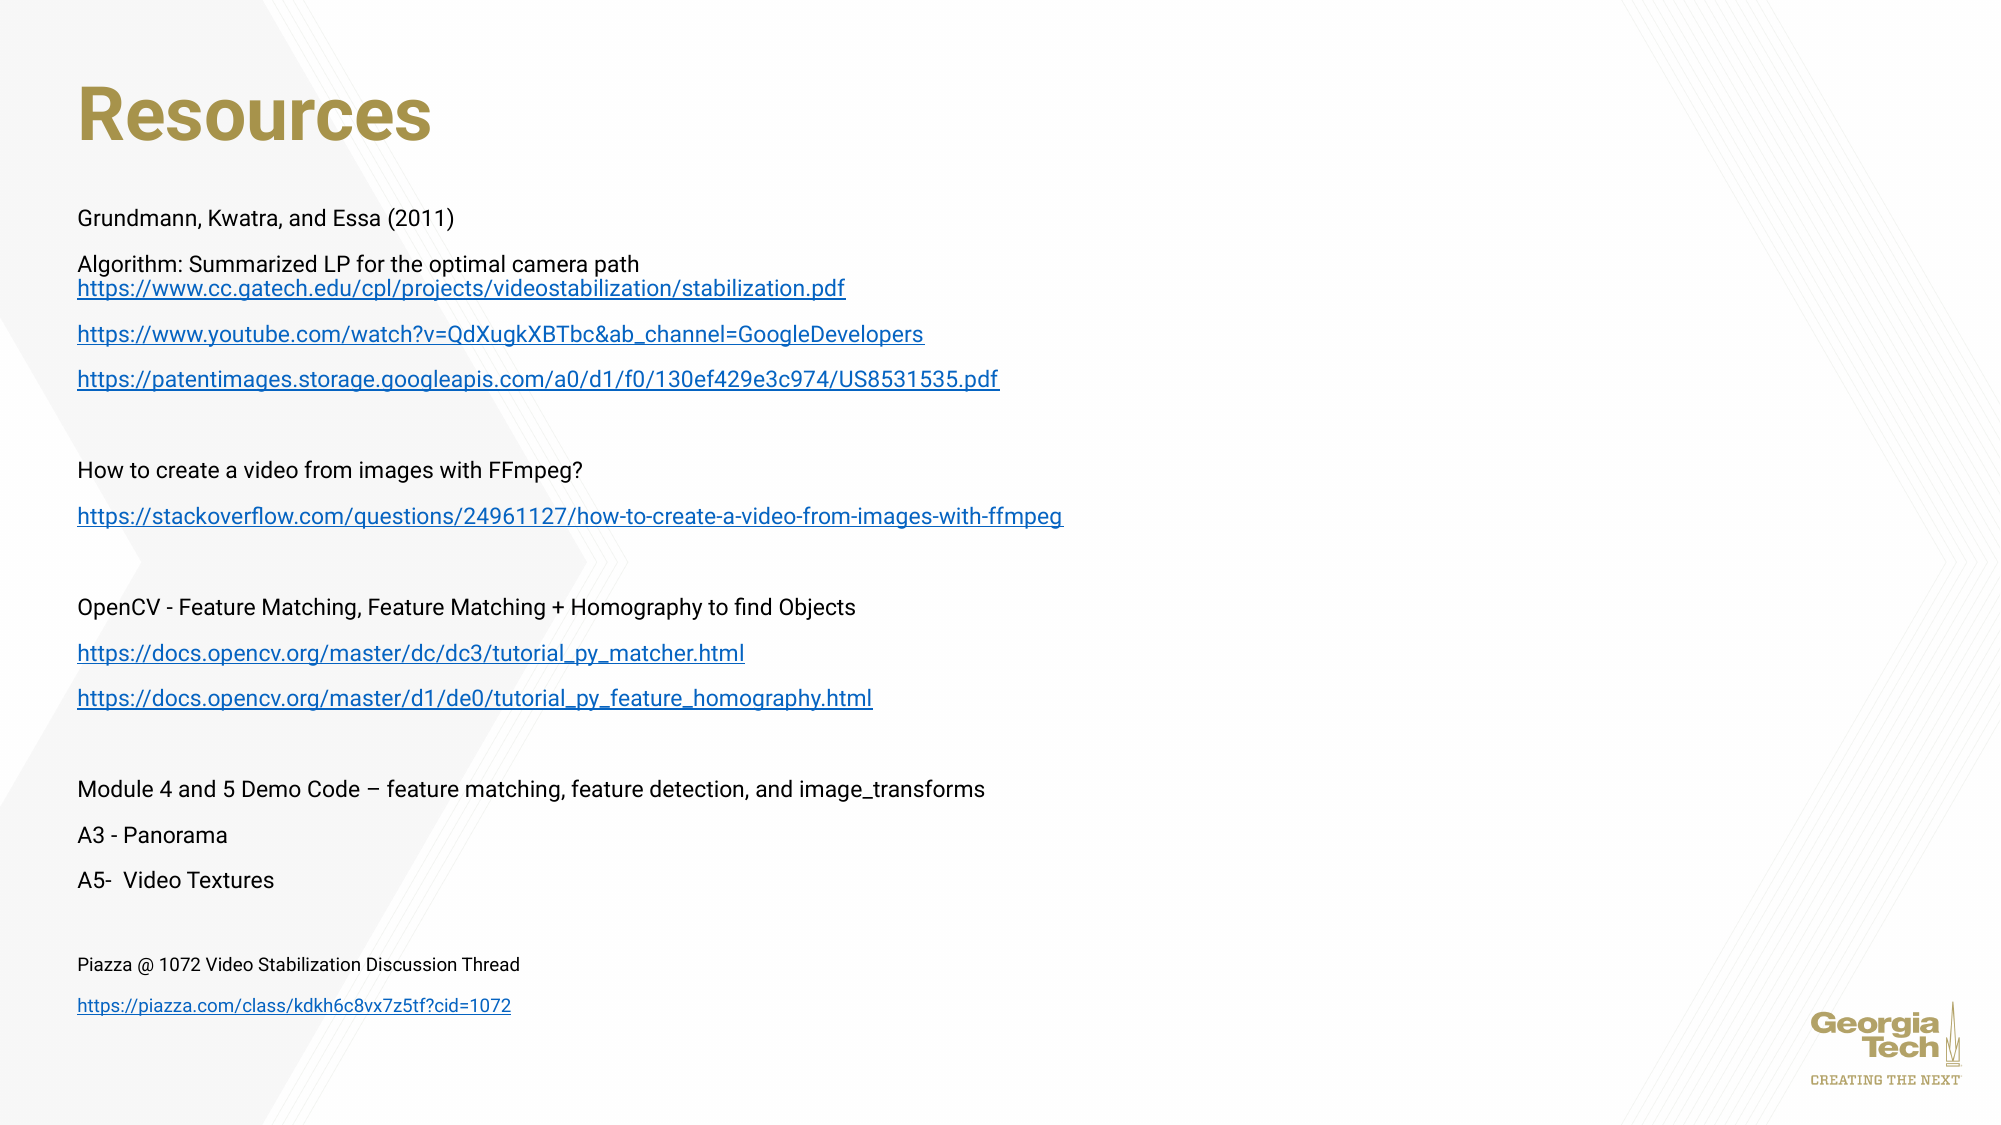

# Resources
Grundmann, Kwatra, and Essa (2011)
Algorithm: Summarized LP for the optimal camera path
https://www.cc.gatech.edu/cpl/projects/videostabilization/stabilization.pdf
https://www.youtube.com/watch?v=QdXugkXBTbc&ab_channel=GoogleDevelopers
https://patentimages.storage.googleapis.com/a0/d1/f0/130ef429e3c974/US8531535.pdf

How to create a video from images with FFmpeg?
https://stackoverflow.com/questions/24961127/how-to-create-a-video-from-images-with-ffmpeg

OpenCV - Feature Matching, Feature Matching + Homography to find Objects
https://docs.opencv.org/master/dc/dc3/tutorial_py_matcher.html
https://docs.opencv.org/master/d1/de0/tutorial_py_feature_homography.html

Module 4 and 5 Demo Code – feature matching, feature detection, and image_transforms
A3 - Panorama
A5-  Video Textures

Piazza @ 1072 Video Stabilization Discussion Thread
https://piazza.com/class/kdkh6c8vx7z5tf?cid=1072